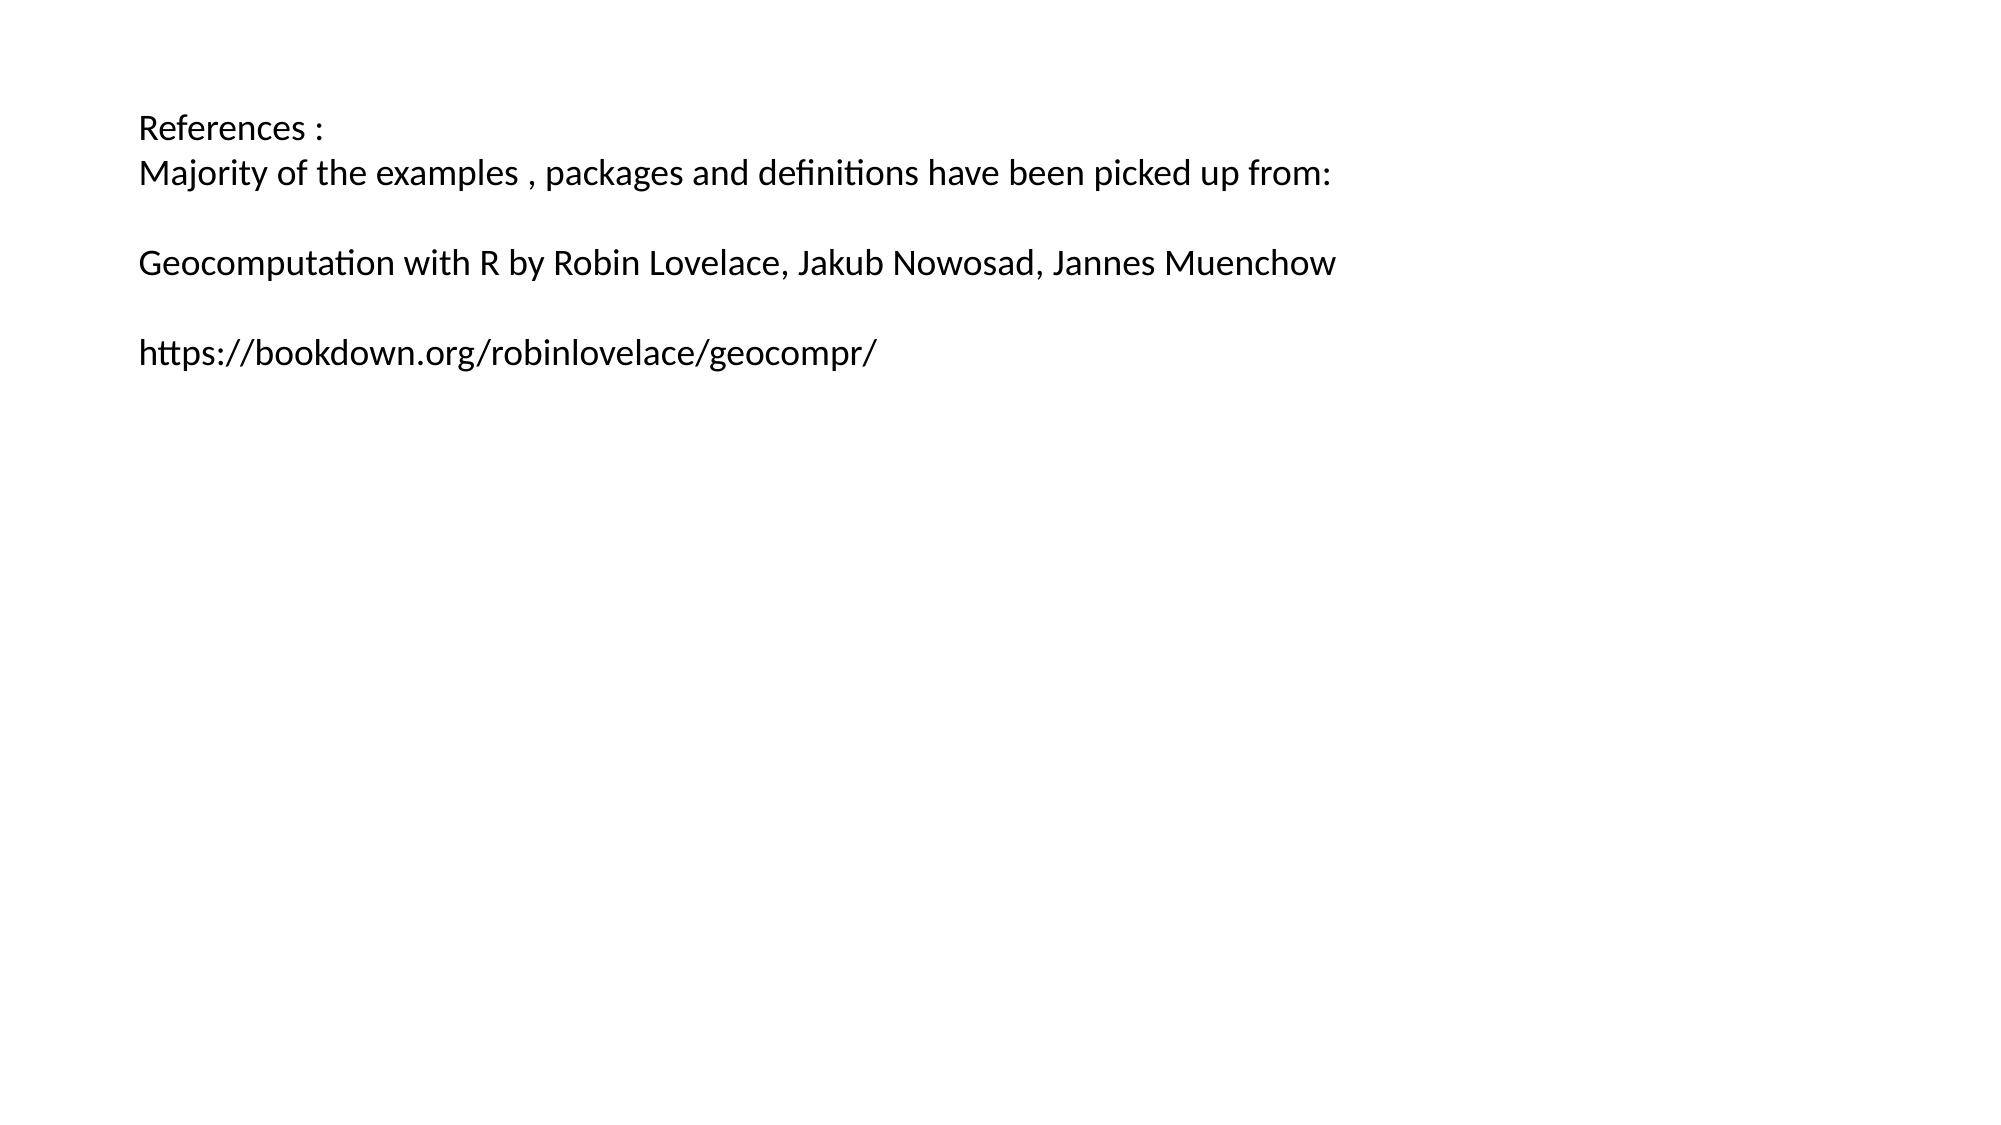

References :
Majority of the examples , packages and definitions have been picked up from:

Geocomputation with R by Robin Lovelace, Jakub Nowosad, Jannes Muenchow

https://bookdown.org/robinlovelace/geocompr/